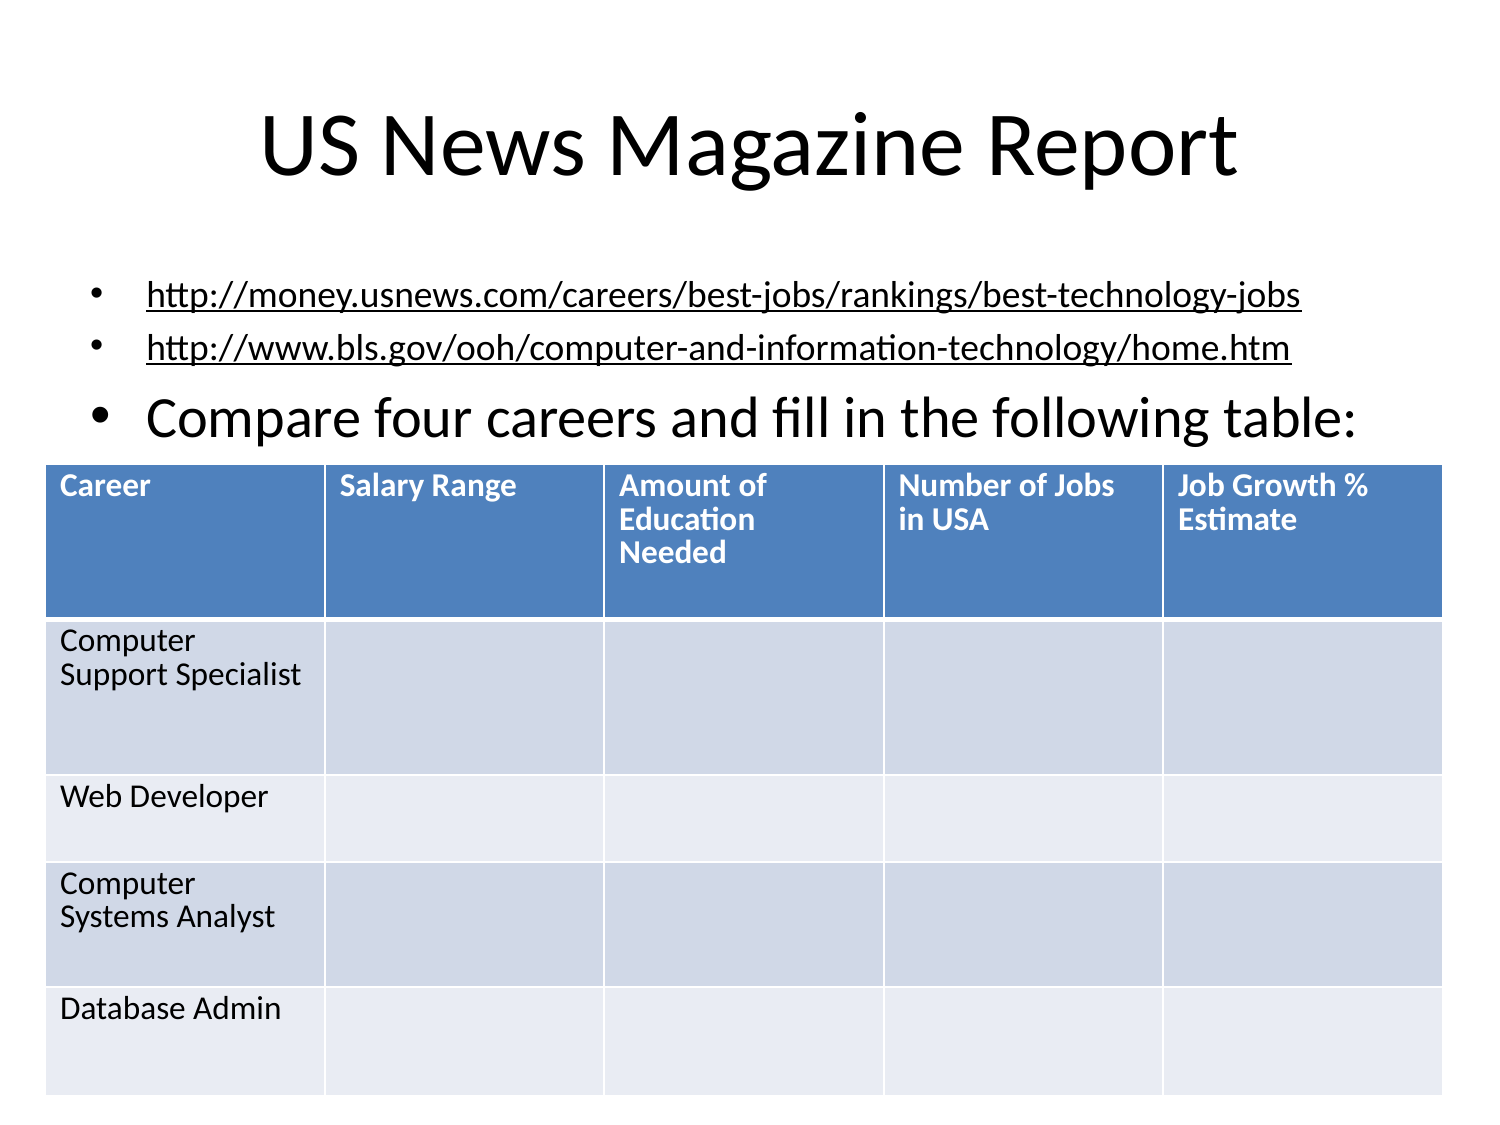

# US News Magazine Report
http://money.usnews.com/careers/best-jobs/rankings/best-technology-jobs
http://www.bls.gov/ooh/computer-and-information-technology/home.htm
Compare four careers and fill in the following table:

| Career | Salary Range | Amount of Education Needed | Number of Jobs in USA | Job Growth % Estimate |
| --- | --- | --- | --- | --- |
| Computer Support Specialist |  |  |  |  |
| Web Developer |  |  |  |  |
| Computer Systems Analyst |  |  |  |  |
| Database Admin |  |  |  |  |